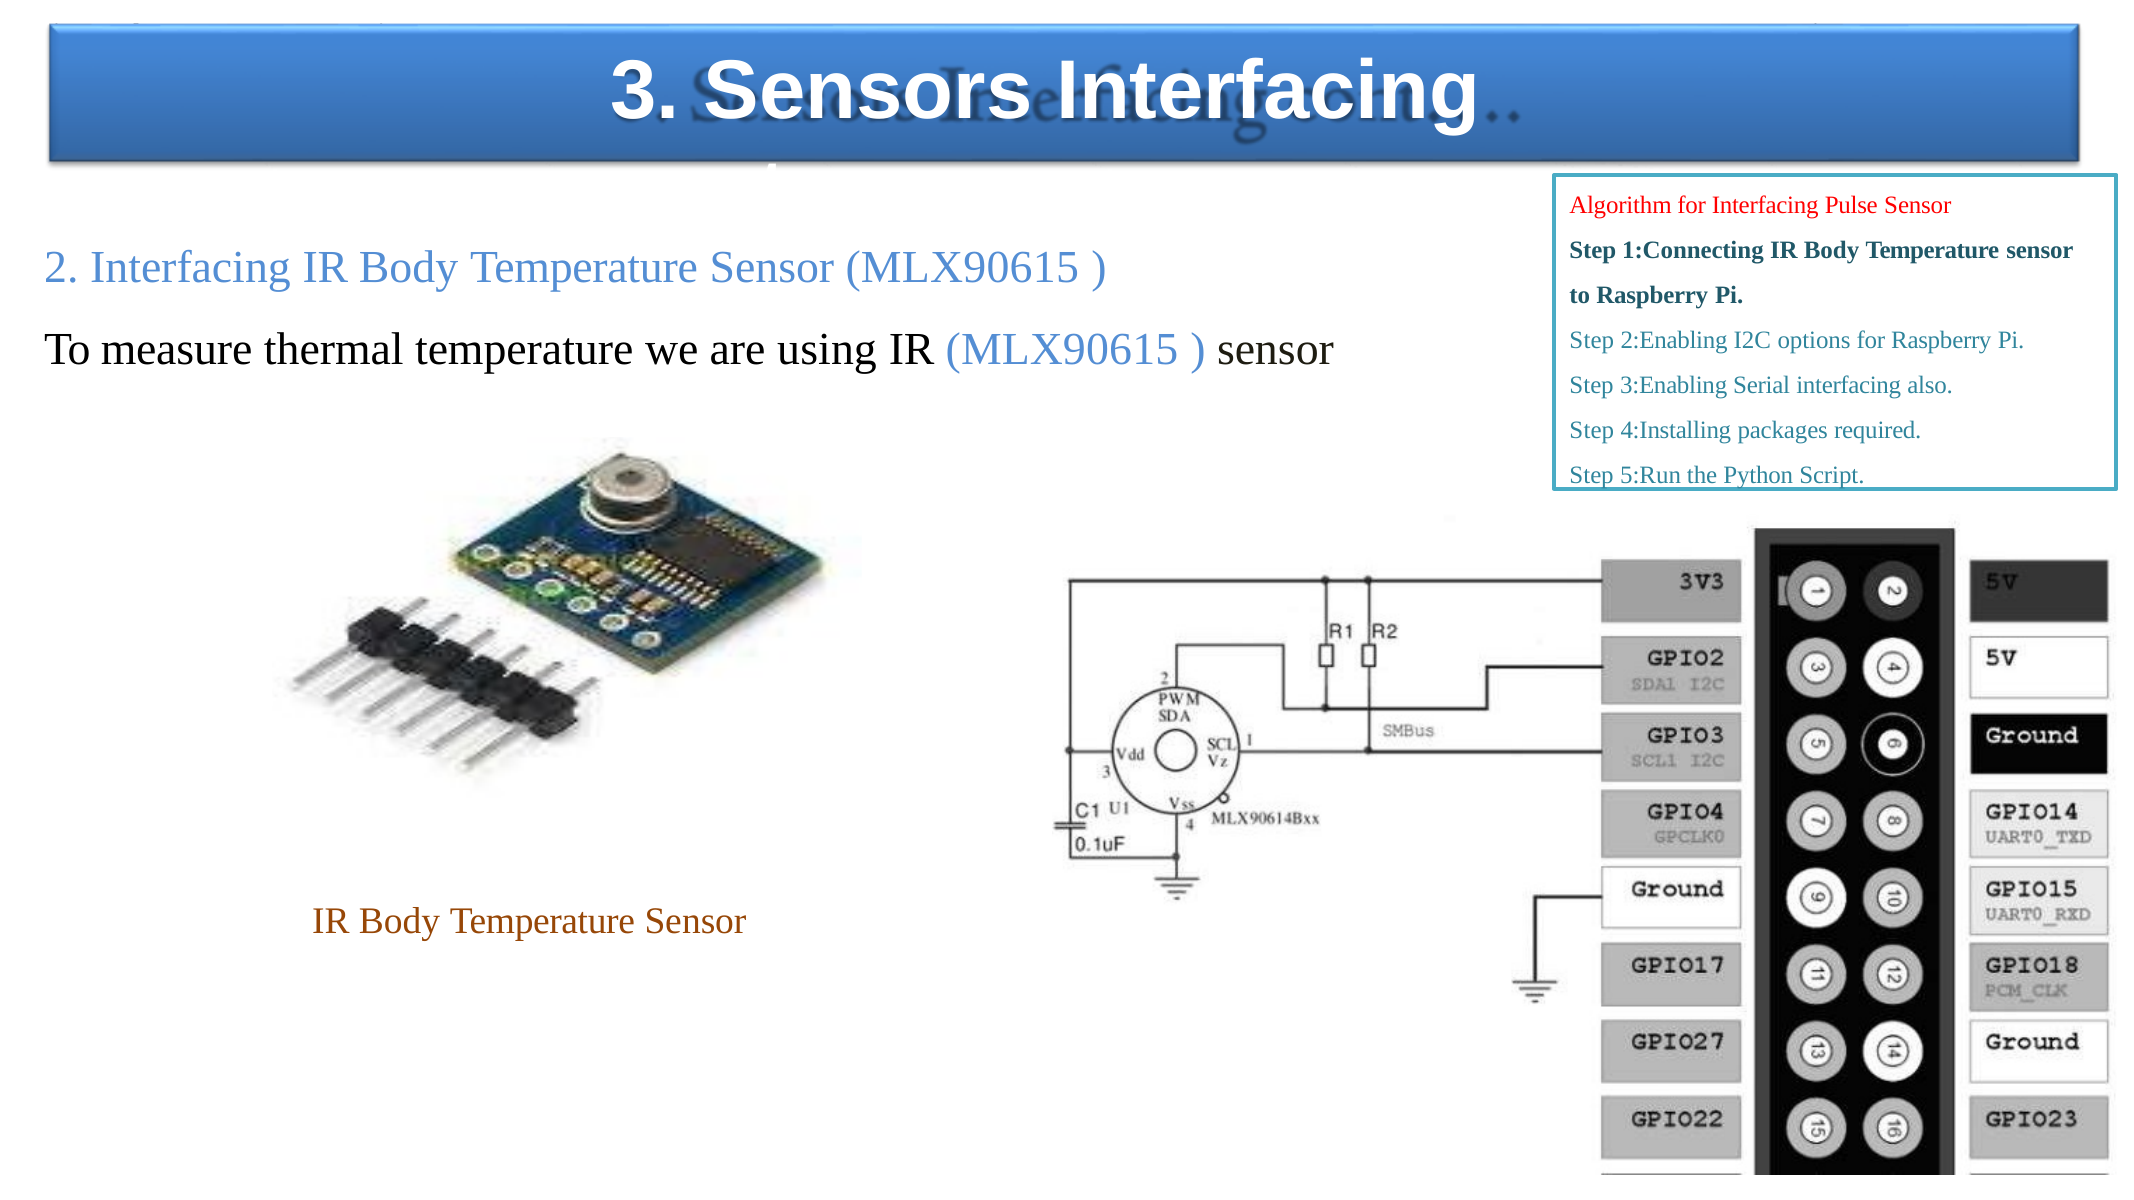

# 3. Sensors Interfacing cont….
Algorithm for Interfacing Pulse Sensor
Step 1:Connecting IR Body Temperature sensor
to Raspberry Pi.
Step 2:Enabling I2C options for Raspberry Pi.
Step 3:Enabling Serial interfacing also.
Step 4:Installing packages required.
Step 5:Run the Python Script.
2. Interfacing IR Body Temperature Sensor (MLX90615 )
To measure thermal temperature we are using IR (MLX90615 ) sensor

IR Body Temperature Sensor
31